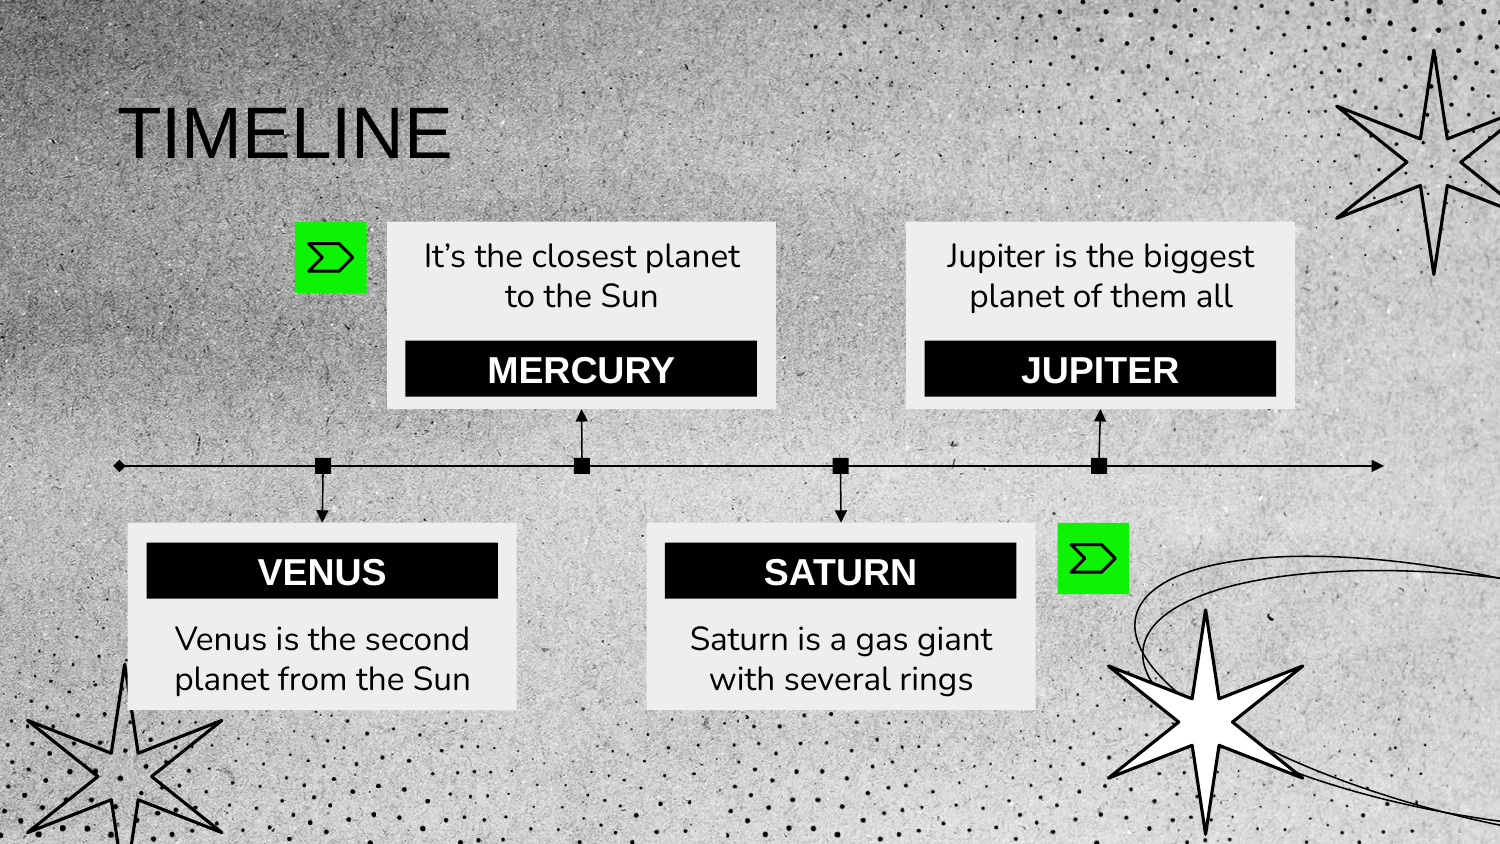

# TIMELINE

Jupiter is the biggest planet of them all
It’s the closest planet to the Sun
MERCURY
JUPITER

VENUS
SATURN
Venus is the second planet from the Sun
Saturn is a gas giant with several rings